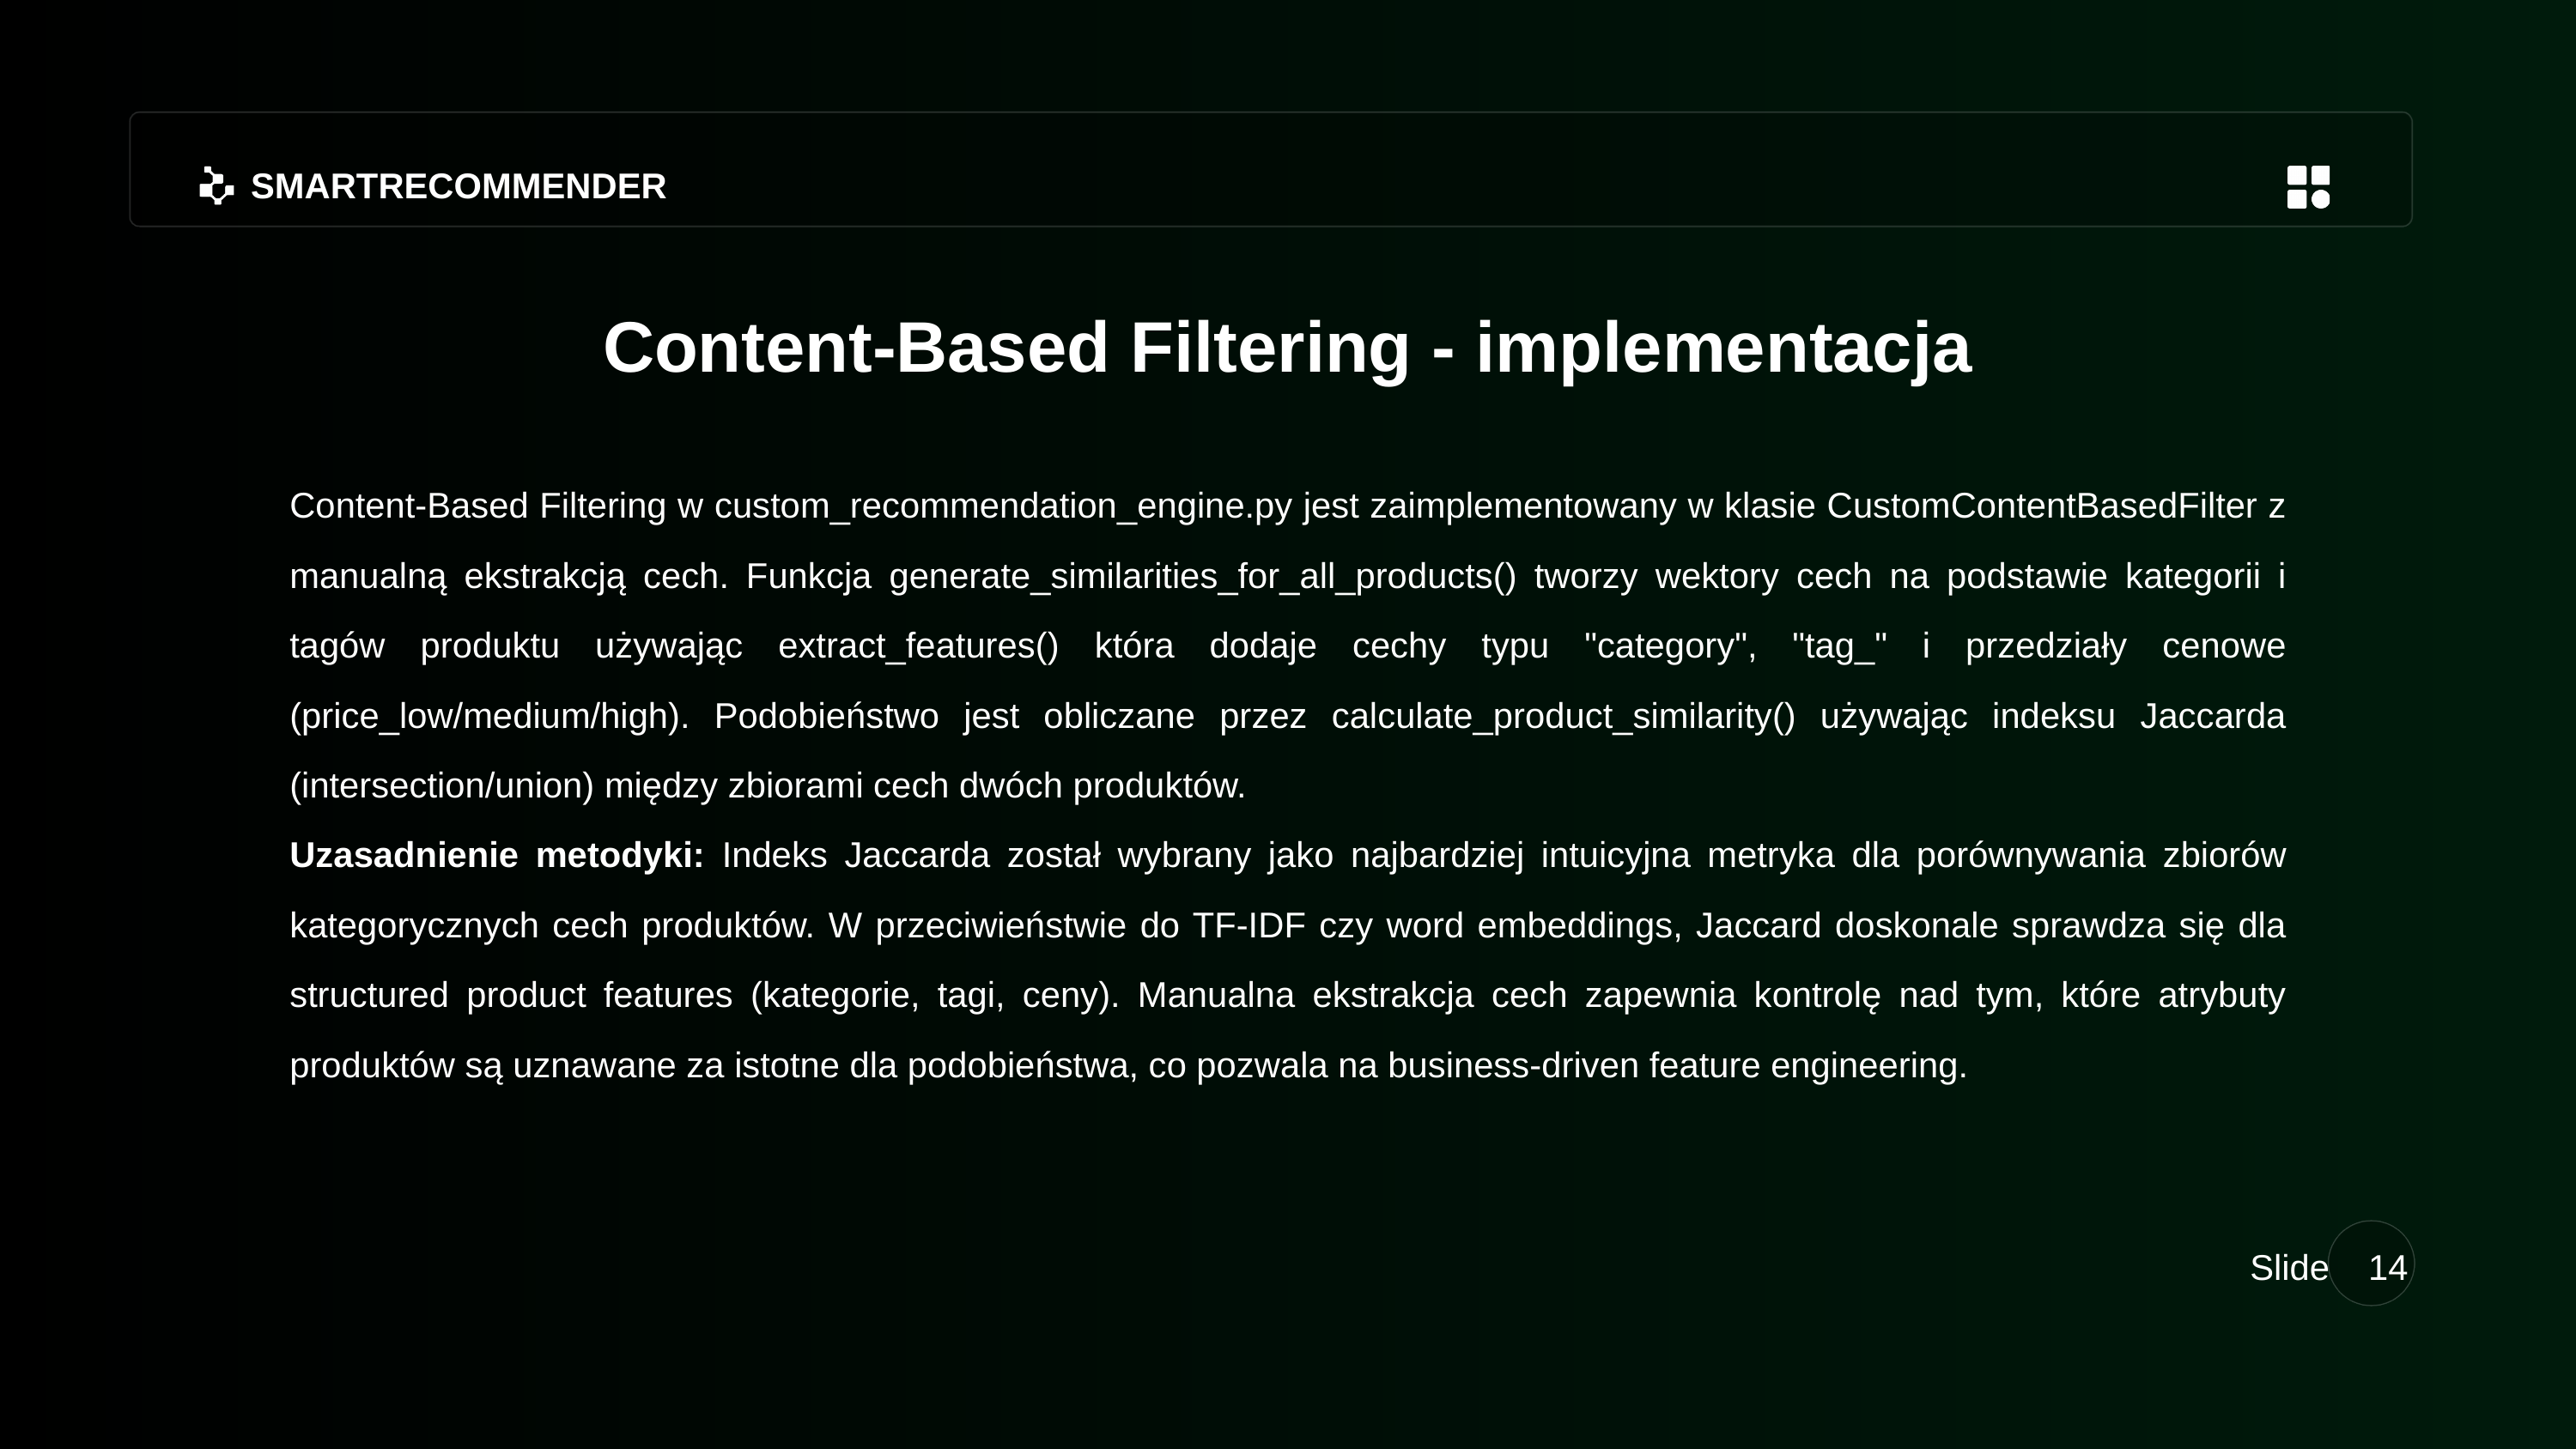

SMARTRECOMMENDER
Content-Based Filtering - implementacja
Content-Based Filtering w custom_recommendation_engine.py jest zaimplementowany w klasie CustomContentBasedFilter z manualną ekstrakcją cech. Funkcja generate_similarities_for_all_products() tworzy wektory cech na podstawie kategorii i tagów produktu używając extract_features() która dodaje cechy typu "category", "tag_" i przedziały cenowe (price_low/medium/high). Podobieństwo jest obliczane przez calculate_product_similarity() używając indeksu Jaccarda (intersection/union) między zbiorami cech dwóch produktów.
Uzasadnienie metodyki: Indeks Jaccarda został wybrany jako najbardziej intuicyjna metryka dla porównywania zbiorów kategorycznych cech produktów. W przeciwieństwie do TF-IDF czy word embeddings, Jaccard doskonale sprawdza się dla structured product features (kategorie, tagi, ceny). Manualna ekstrakcja cech zapewnia kontrolę nad tym, które atrybuty produktów są uznawane za istotne dla podobieństwa, co pozwala na business-driven feature engineering.

Slide
14